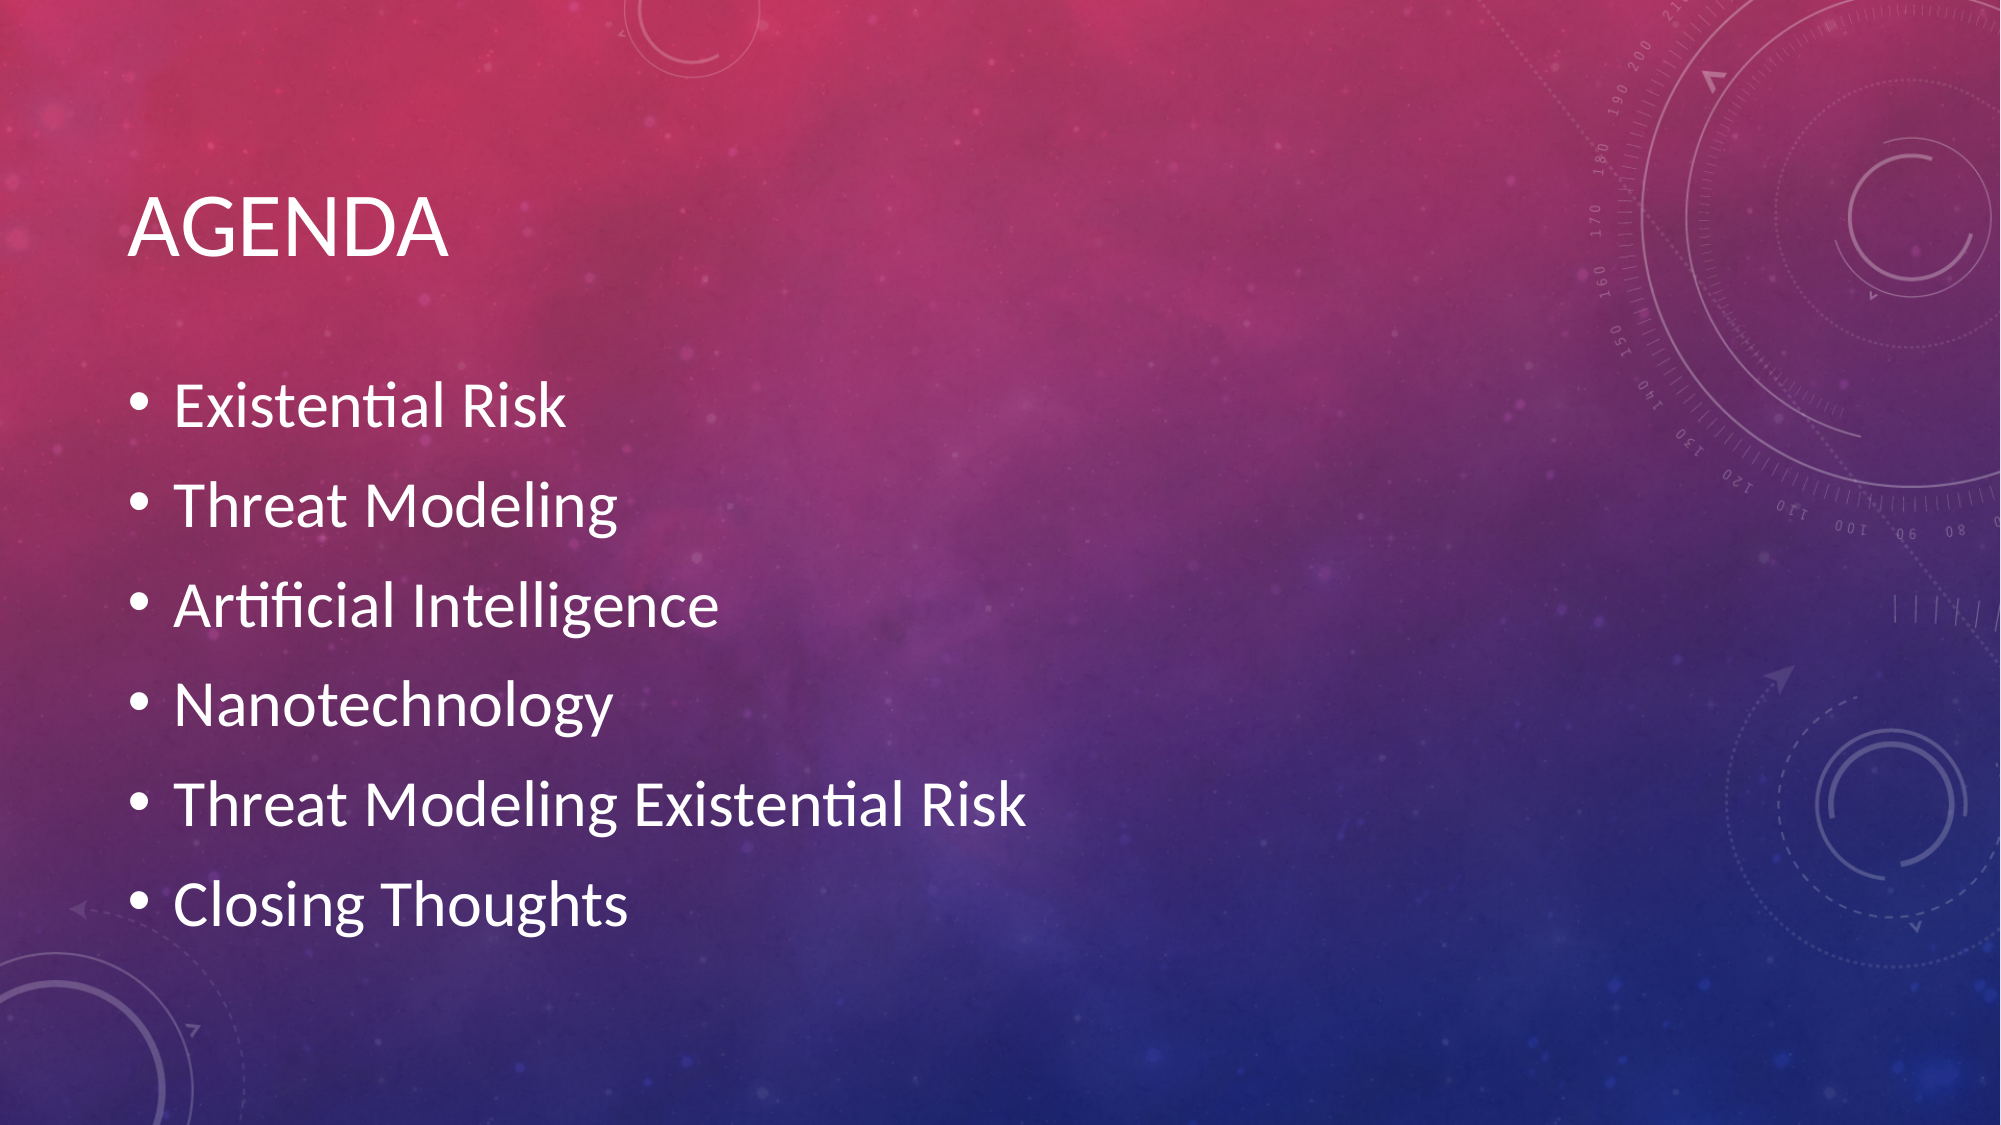

# Agenda
Existential Risk
Threat Modeling
Artificial Intelligence
Nanotechnology
Threat Modeling Existential Risk
Closing Thoughts